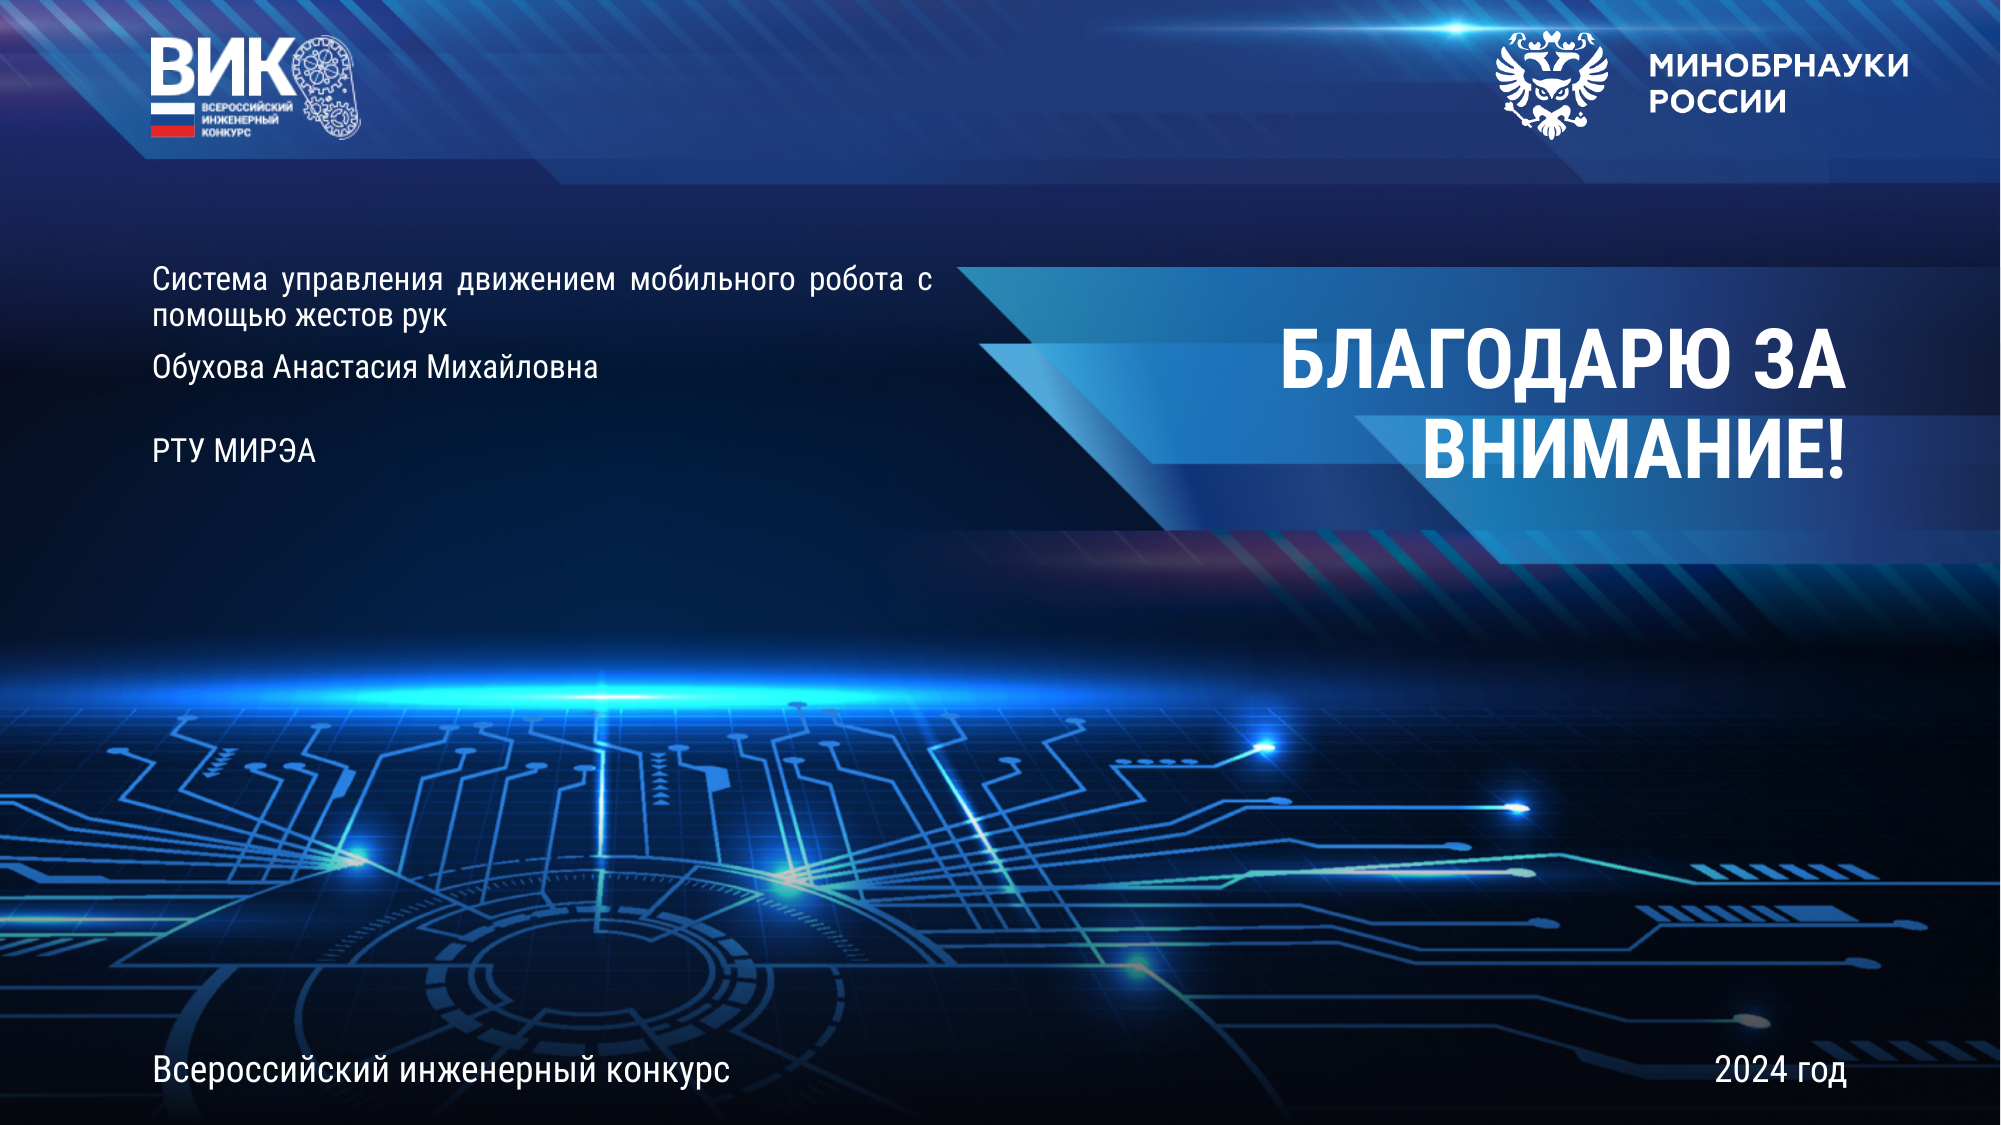

Система управления движением мобильного робота с помощью жестов рук
БЛАГОДАРЮ ЗА ВНИМАНИЕ!
Обухова Анастасия Михайловна
РТУ МИРЭА